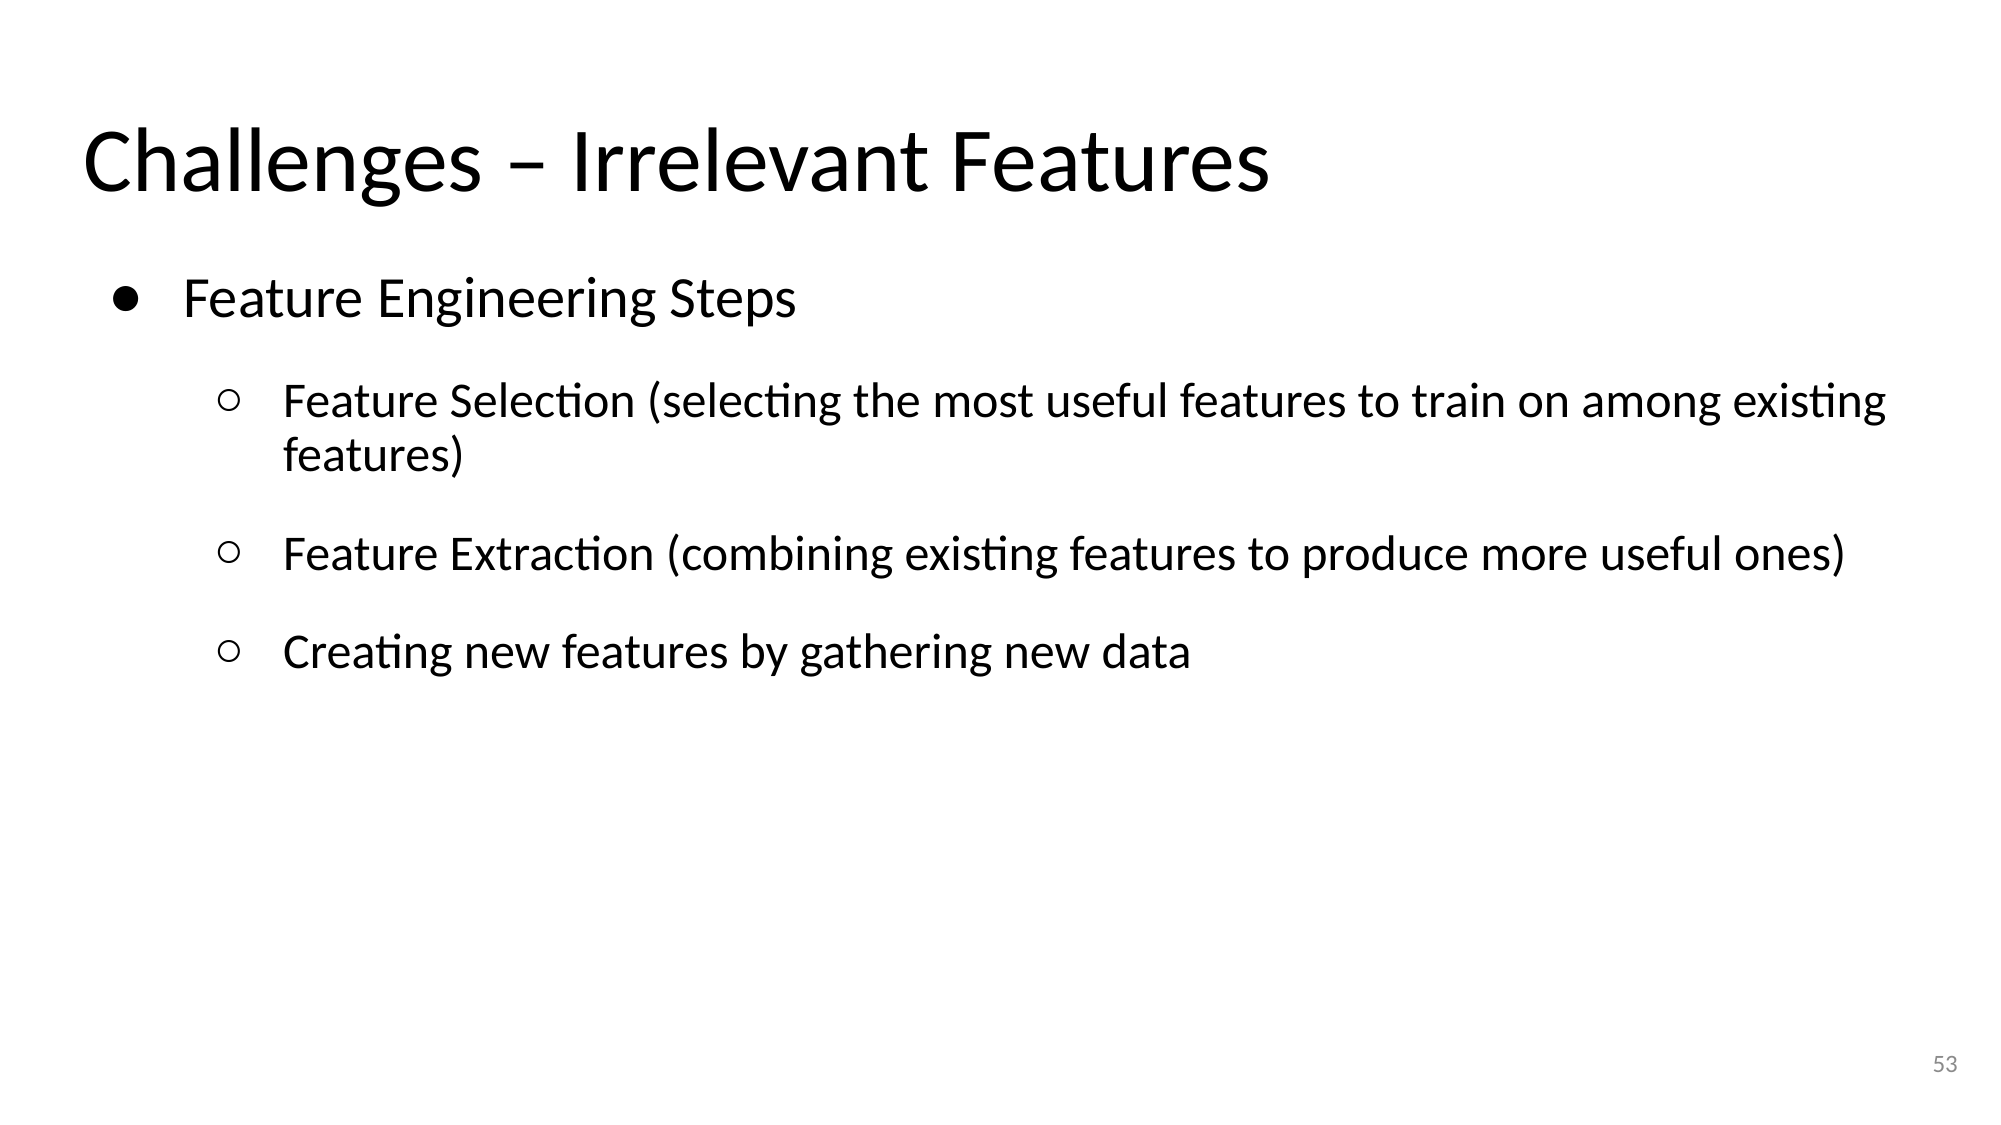

# Challenges – Irrelevant Features
Feature Engineering Steps
Feature Selection (selecting the most useful features to train on among existing features)
Feature Extraction (combining existing features to produce more useful ones)
Creating new features by gathering new data
53